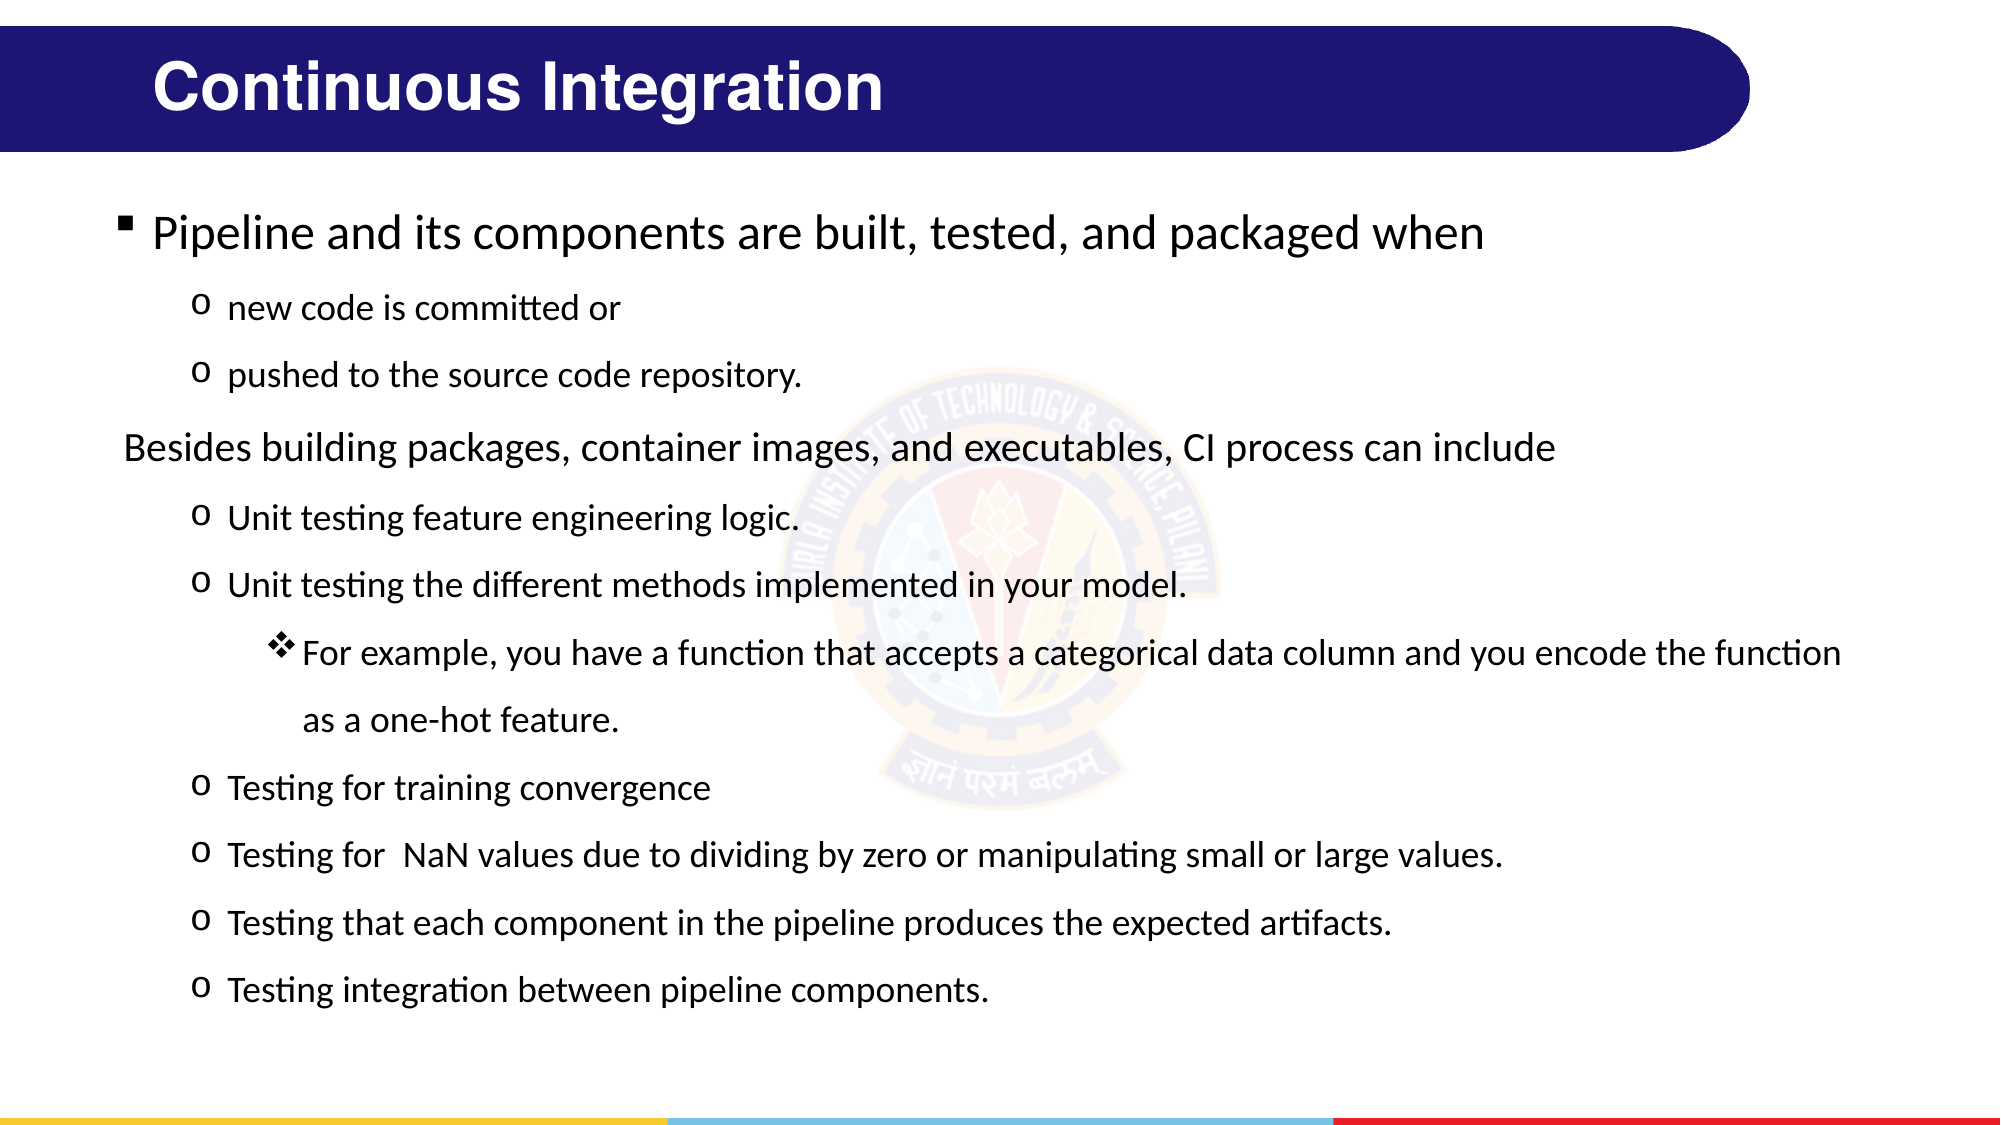

# Continuous Integration
Pipeline and its components are built, tested, and packaged when
new code is committed or
pushed to the source code repository.
 Besides building packages, container images, and executables, CI process can include
Unit testing feature engineering logic.
Unit testing the different methods implemented in your model.
For example, you have a function that accepts a categorical data column and you encode the function as a one-hot feature.
Testing for training convergence
Testing for  NaN values due to dividing by zero or manipulating small or large values.
Testing that each component in the pipeline produces the expected artifacts.
Testing integration between pipeline components.